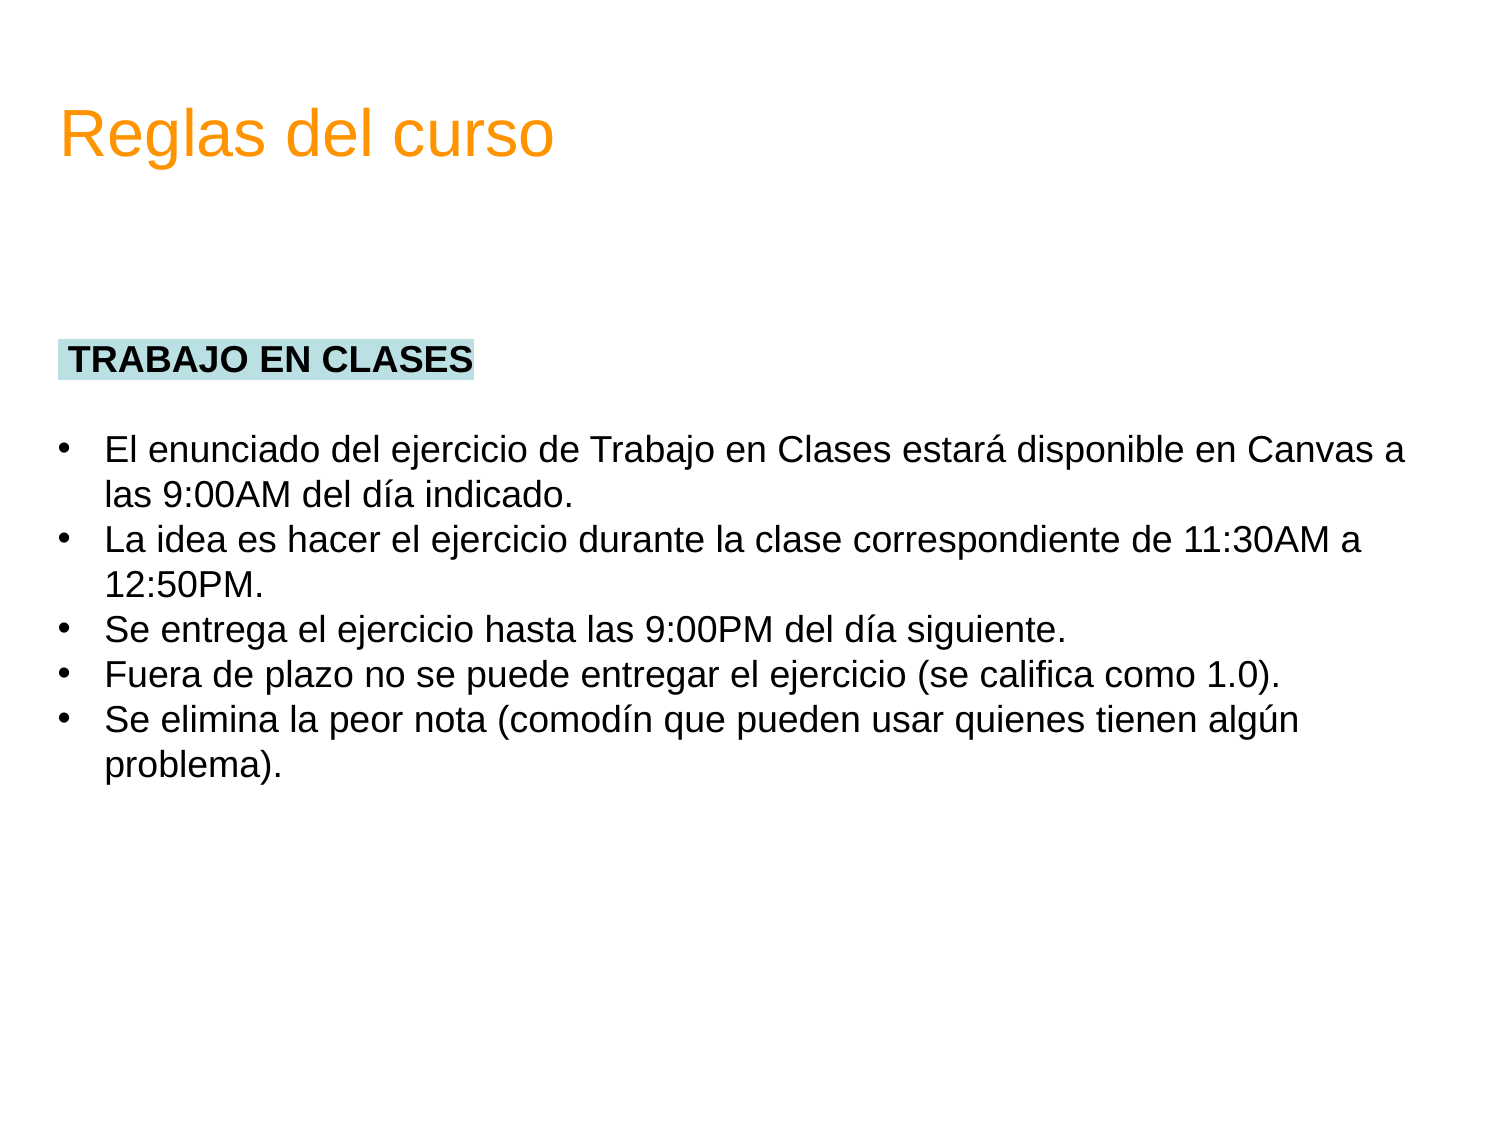

Reglas del curso
 TRABAJO EN CLASES

El enunciado del ejercicio de Trabajo en Clases estará disponible en Canvas a las 9:00AM del día indicado.
La idea es hacer el ejercicio durante la clase correspondiente de 11:30AM a 12:50PM.
Se entrega el ejercicio hasta las 9:00PM del día siguiente.
Fuera de plazo no se puede entregar el ejercicio (se califica como 1.0).
Se elimina la peor nota (comodín que pueden usar quienes tienen algún problema).